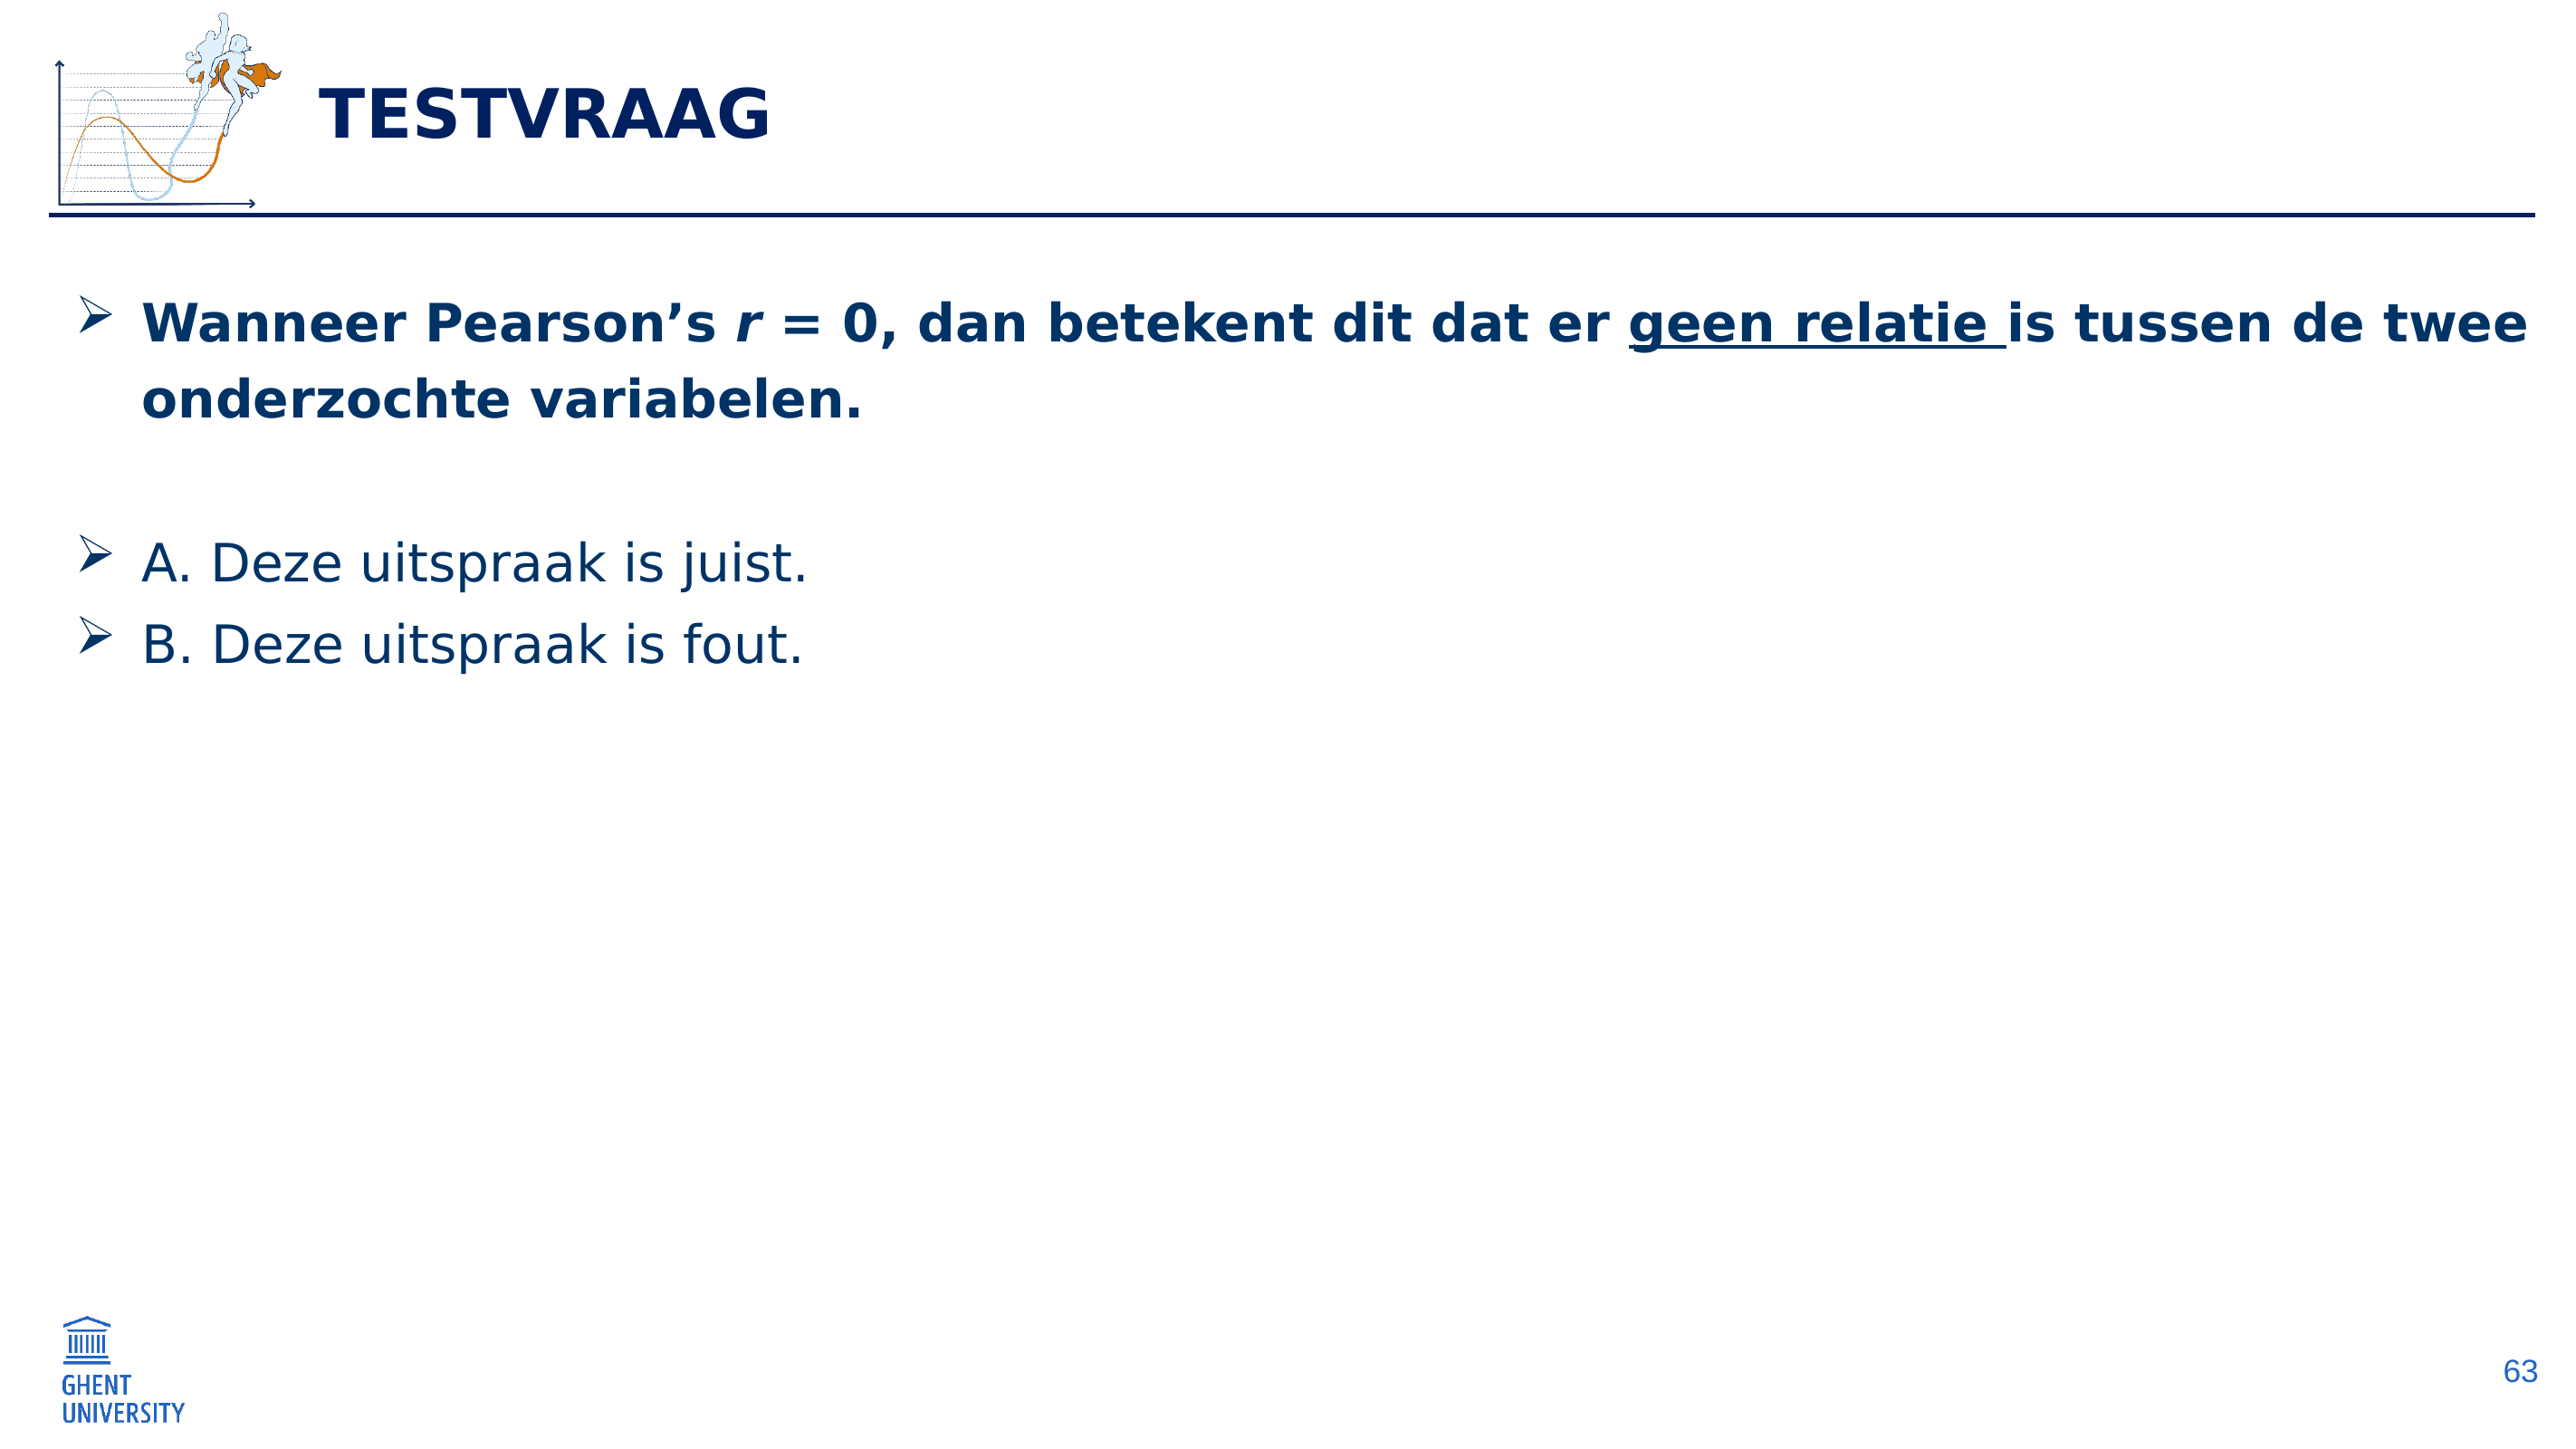

# testvraag
Wanneer Pearson’s r = 0, dan betekent dit dat er geen relatie is tussen de twee onderzochte variabelen.

A. Deze uitspraak is juist.
B. Deze uitspraak is fout.
63